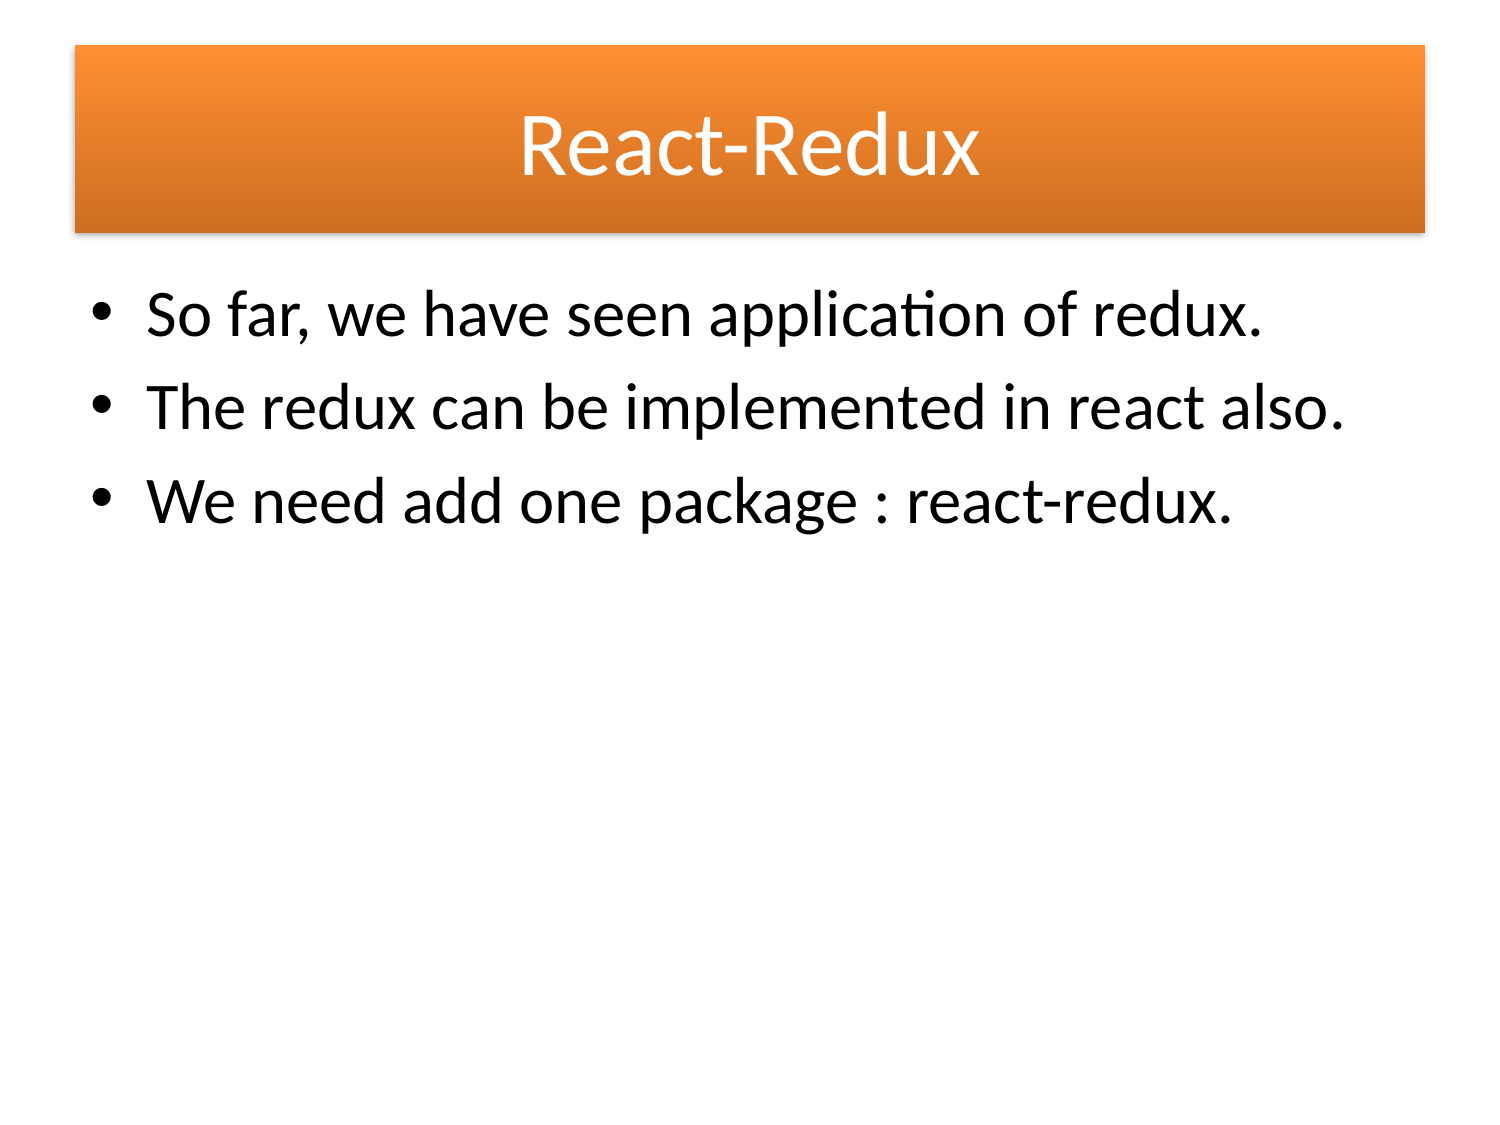

# React-Redux
So far, we have seen application of redux.
The redux can be implemented in react also.
We need add one package : react-redux.